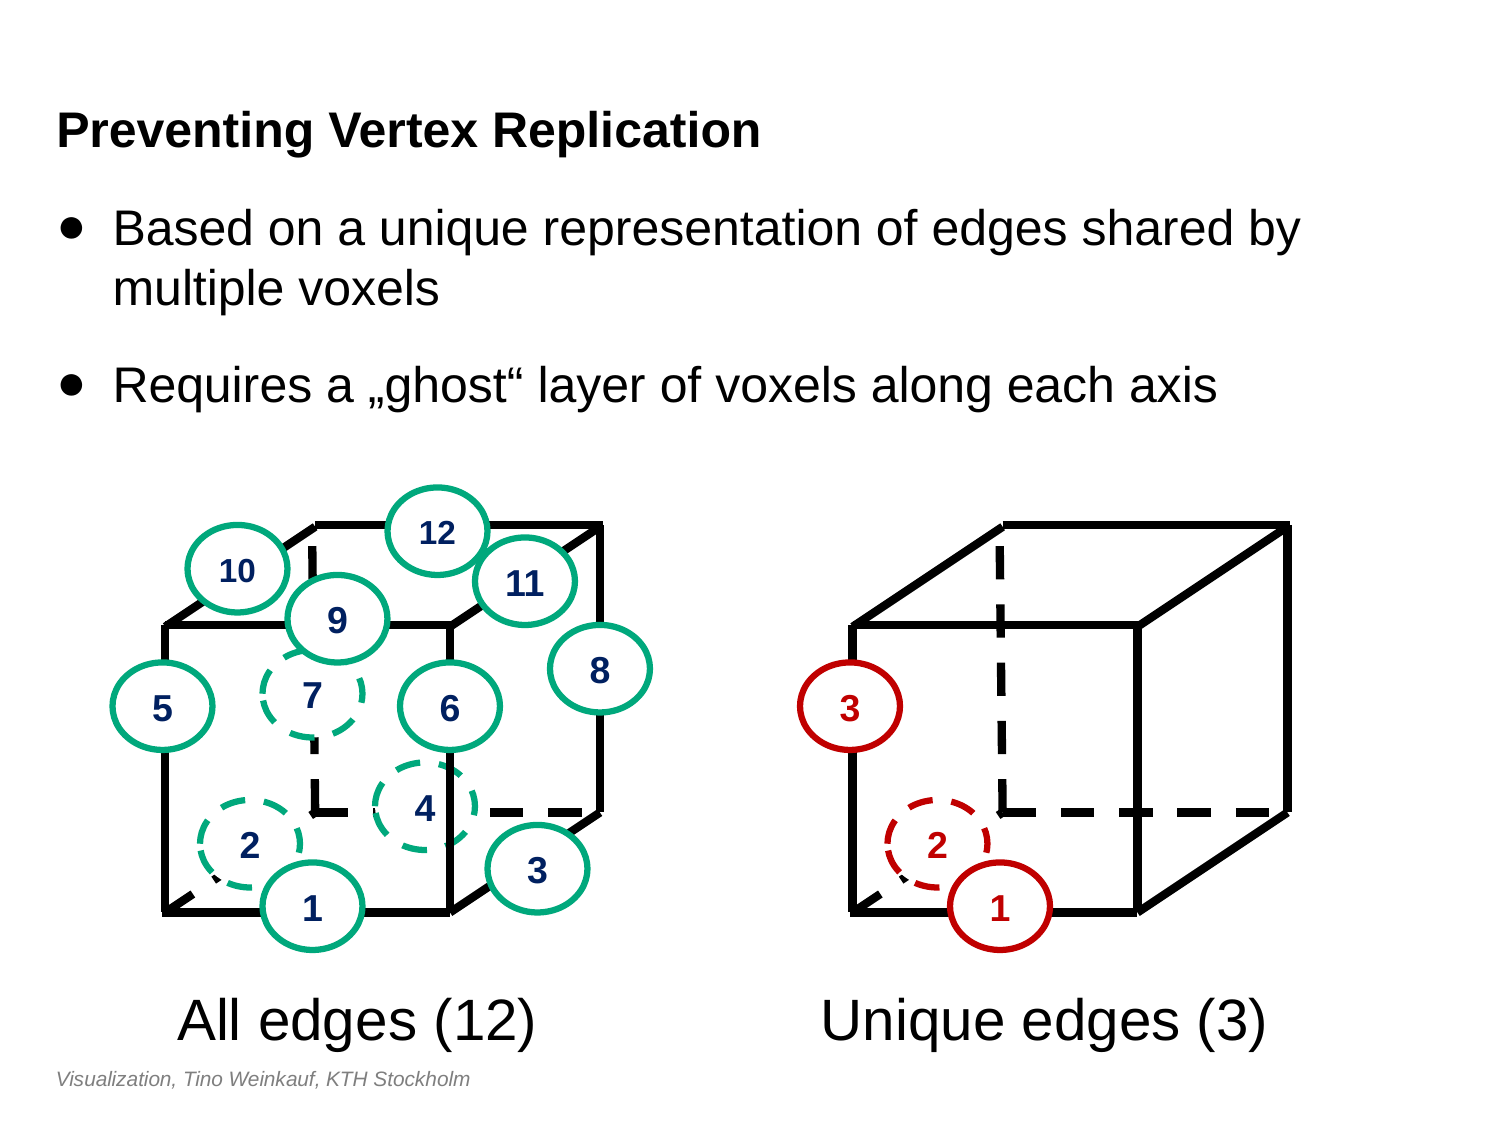

#
Preventing Vertex Replication
Based on a unique representation of edges shared by multiple voxels
Requires a „ghost“ layer of voxels along each axis
12
10
11
9
8
7
5
6
3
4
2
2
3
1
1
All edges (12)
Unique edges (3)